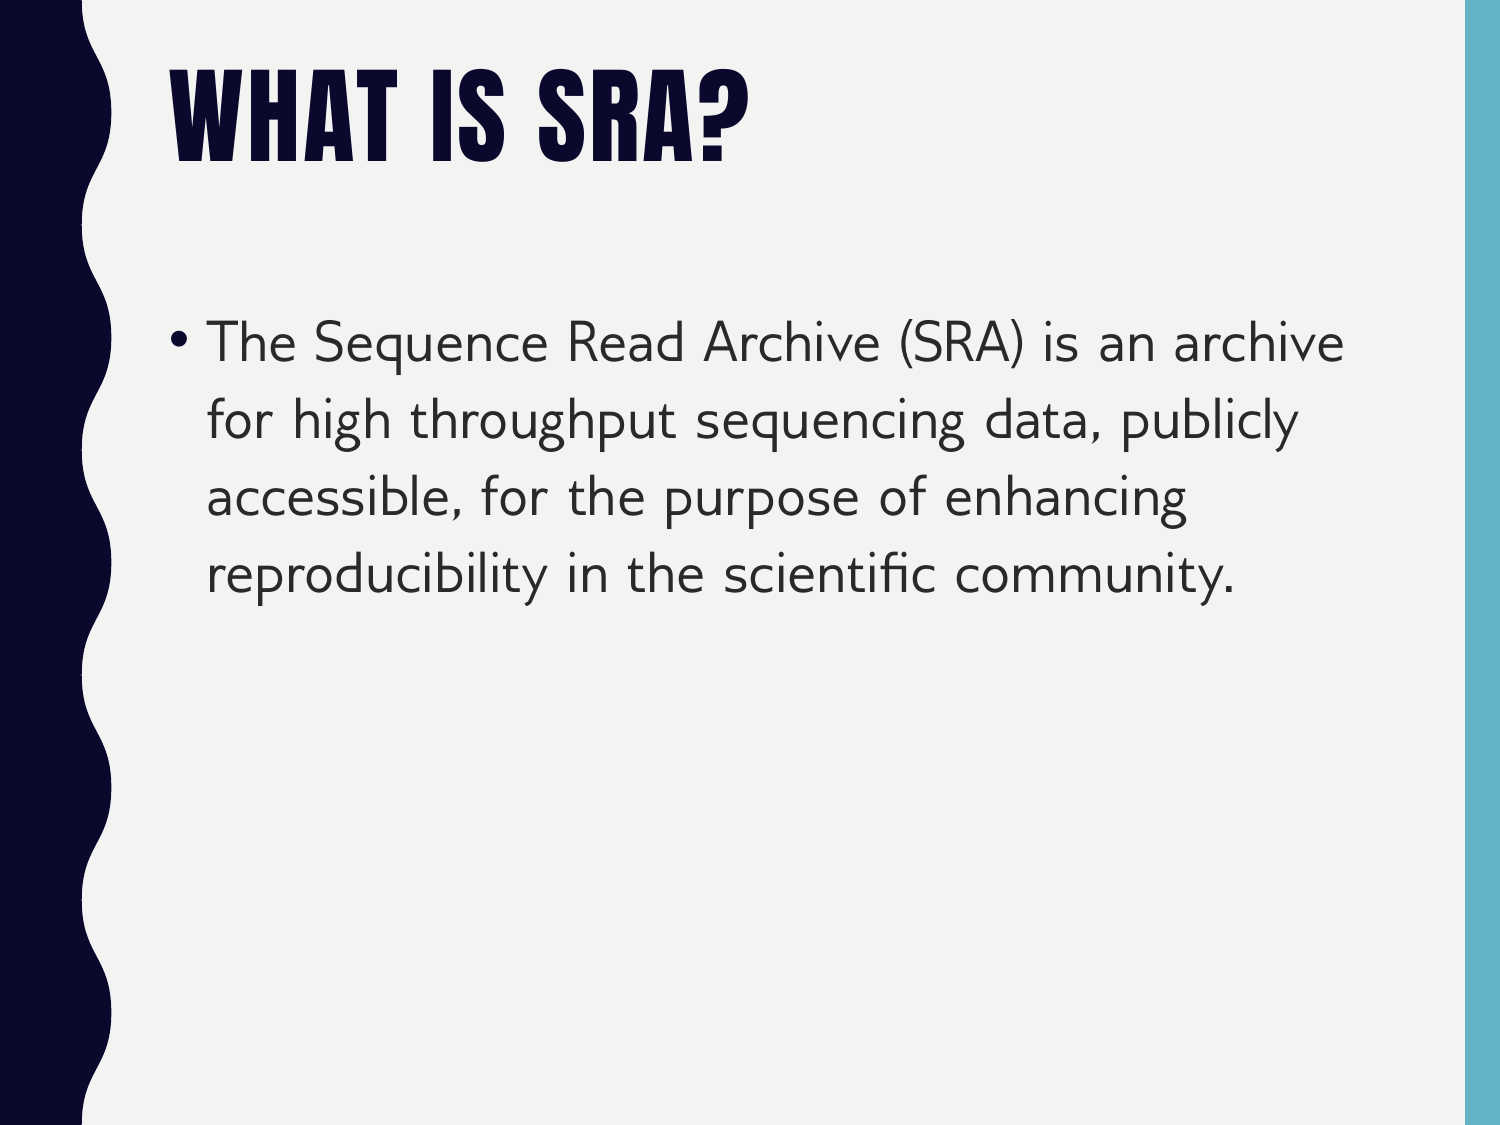

# What is SRA?
The Sequence Read Archive (SRA) is an archive for high throughput sequencing data, publicly accessible, for the purpose of enhancing reproducibility in the scientific community.